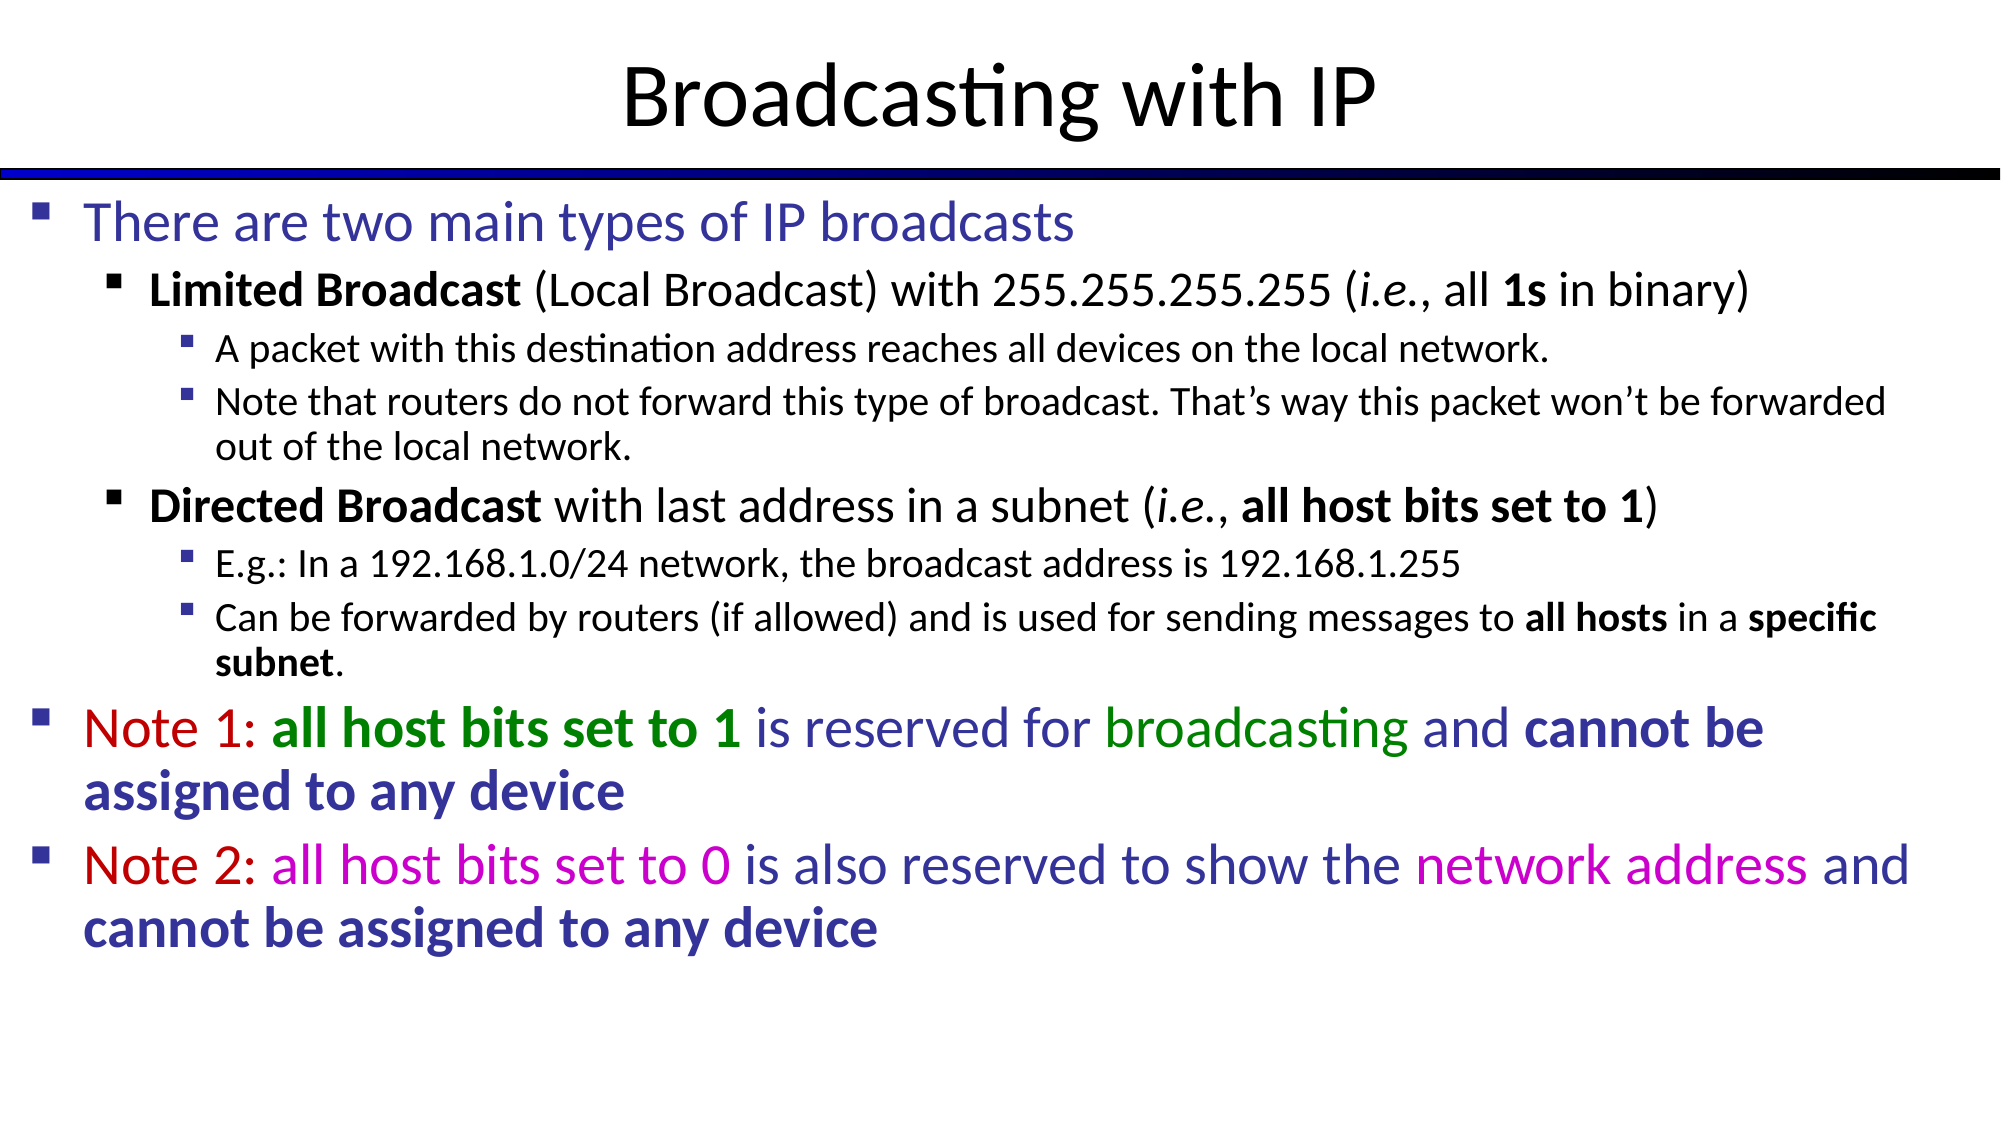

# Broadcasting with IP
There are two main types of IP broadcasts
Limited Broadcast (Local Broadcast) with 255.255.255.255 (i.e., all 1s in binary)
A packet with this destination address reaches all devices on the local network.
Note that routers do not forward this type of broadcast. That’s way this packet won’t be forwarded out of the local network.
Directed Broadcast with last address in a subnet (i.e., all host bits set to 1)
E.g.: In a 192.168.1.0/24 network, the broadcast address is 192.168.1.255
Can be forwarded by routers (if allowed) and is used for sending messages to all hosts in a specific subnet.
Note 1: all host bits set to 1 is reserved for broadcasting and cannot be assigned to any device
Note 2: all host bits set to 0 is also reserved to show the network address and cannot be assigned to any device